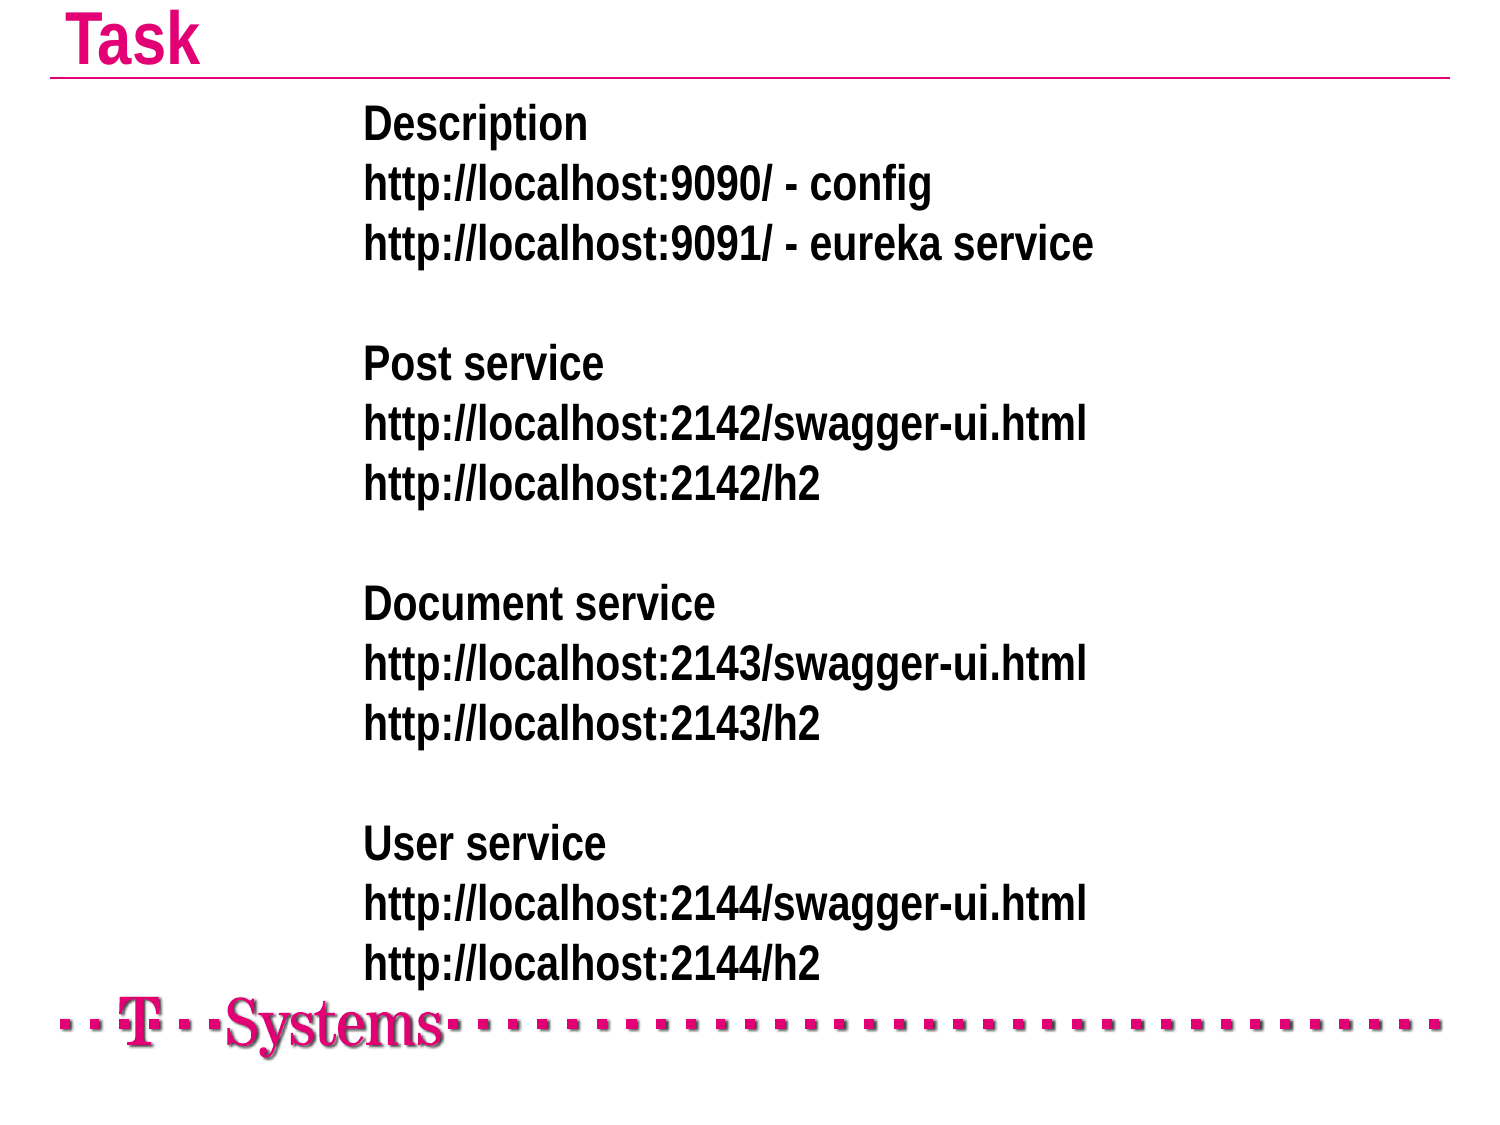

Task
Description
http://localhost:9090/ - config
http://localhost:9091/ - eureka service

Post service
http://localhost:2142/swagger-ui.html
http://localhost:2142/h2

Document service
http://localhost:2143/swagger-ui.html
http://localhost:2143/h2

User service
http://localhost:2144/swagger-ui.html
http://localhost:2144/h2